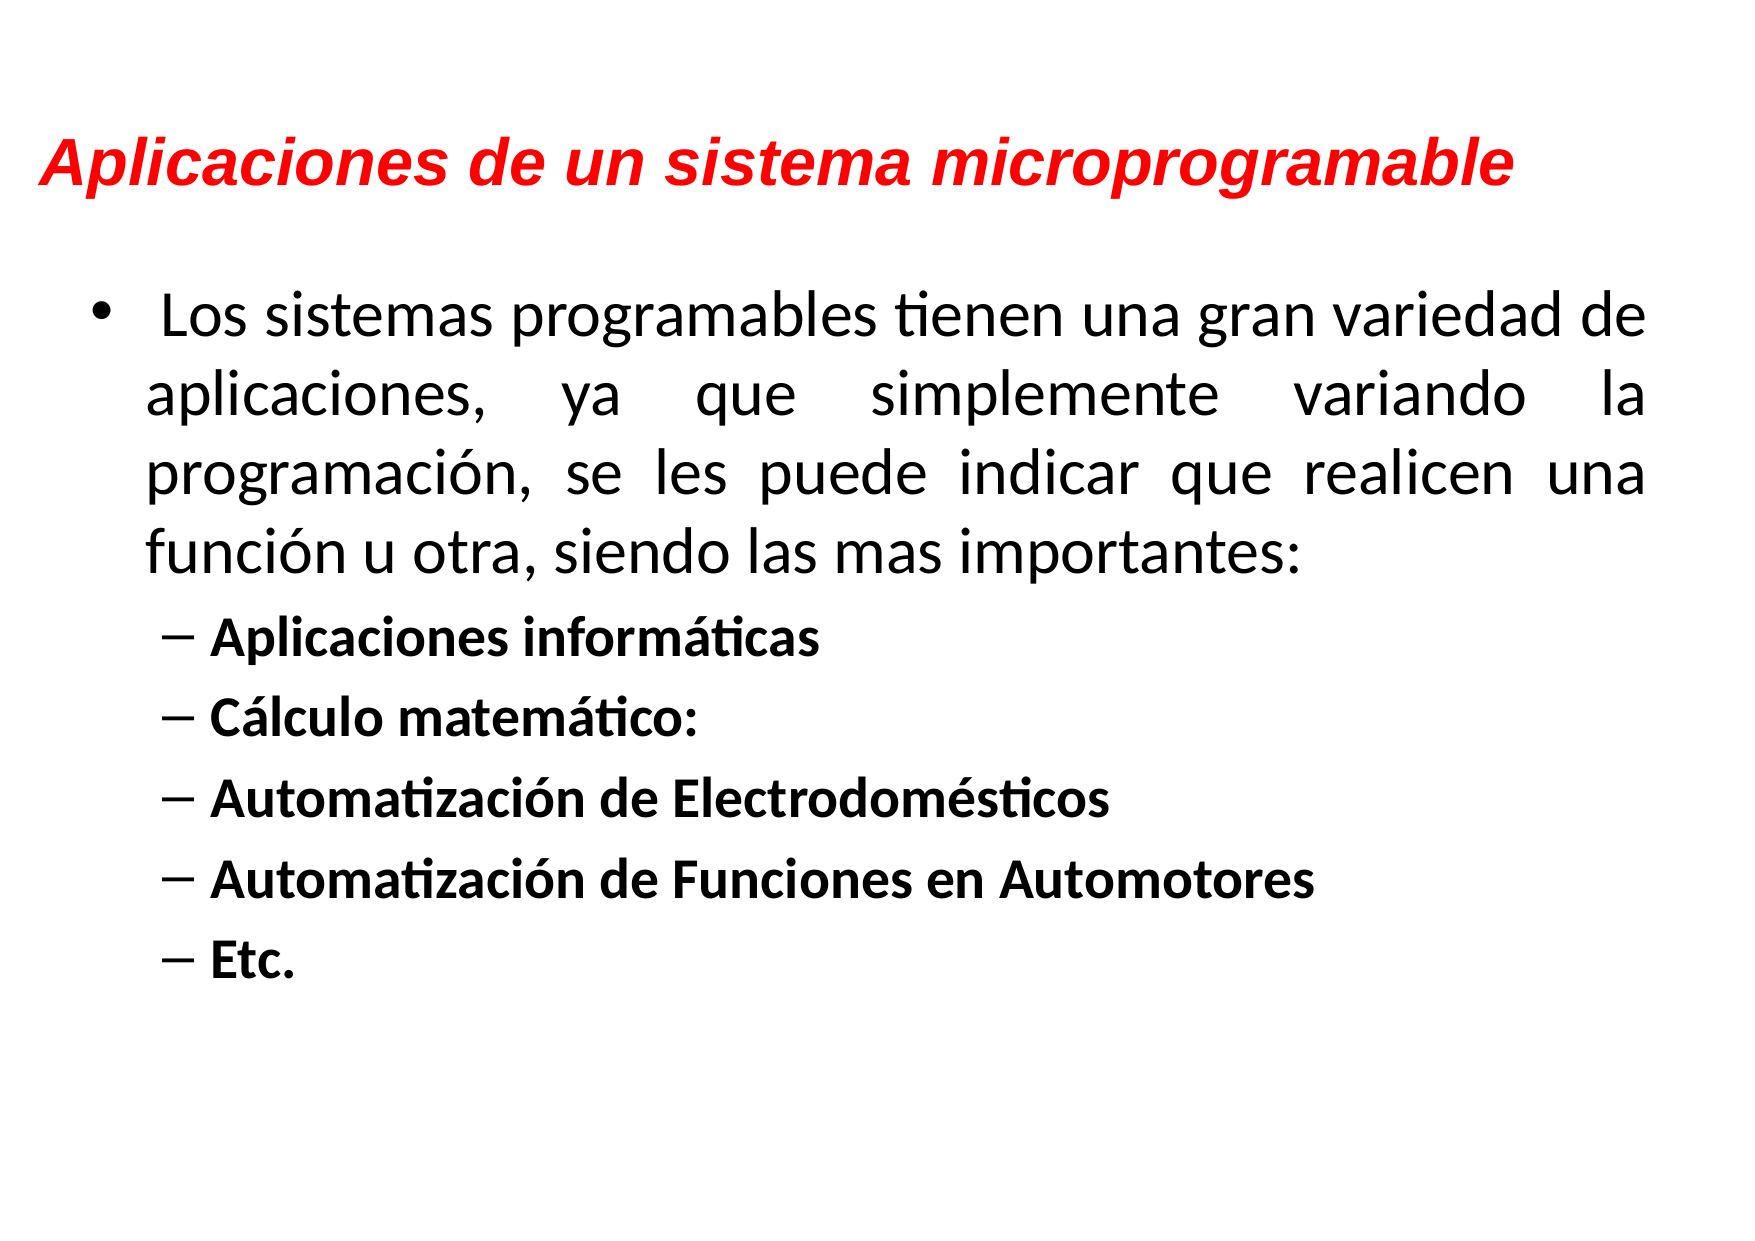

# Aplicaciones de un sistema microprogramable
 Los sistemas programables tienen una gran variedad de aplicaciones, ya que simplemente variando la programación, se les puede indicar que realicen una función u otra, siendo las mas importantes:
Aplicaciones informáticas
Cálculo matemático:
Automatización de Electrodomésticos
Automatización de Funciones en Automotores
Etc.